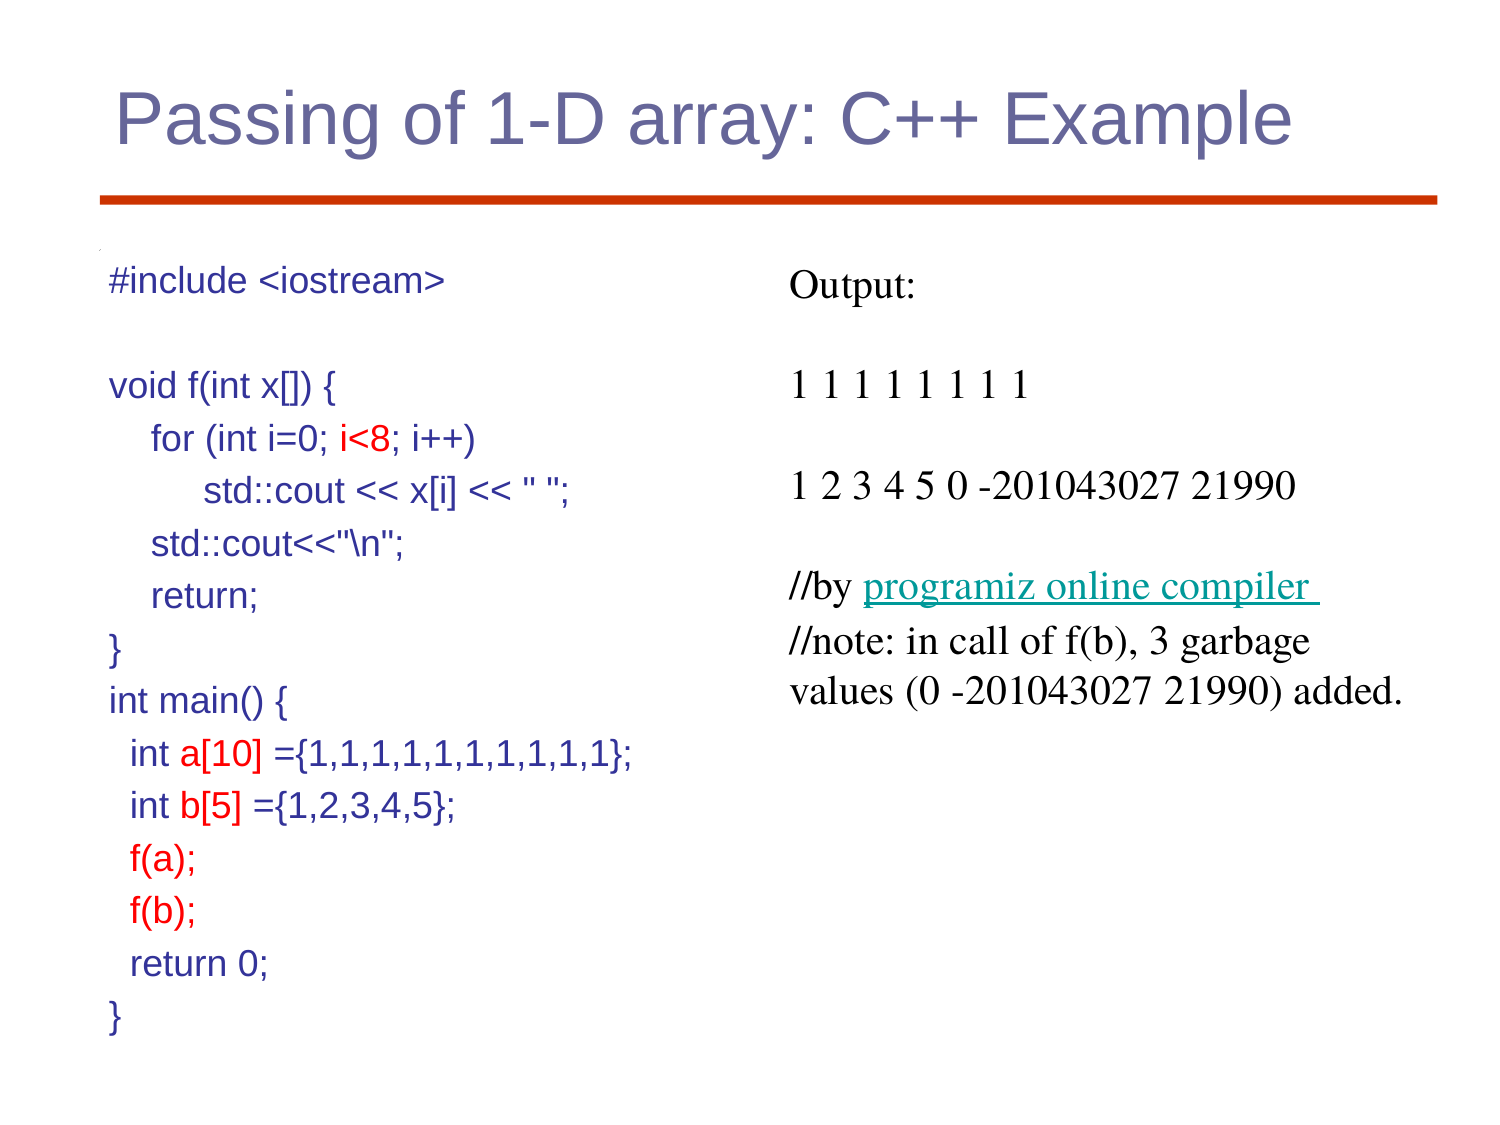

# Passing of 1-D array: C++ Example
#include <iostream>

void f(int x[]) {
    for (int i=0; i<8; i++)
         std::cout << x[i] << " ";
    std::cout<<"\n";
    return;
}
int main() {
  int a[10] ={1,1,1,1,1,1,1,1,1,1};
  int b[5] ={1,2,3,4,5};
  f(a);
  f(b);
  return 0;
}
Output:

1 1 1 1 1 1 1 1

1 2 3 4 5 0 -201043027 21990

//by programiz online compiler
//note: in call of f(b), 3 garbage values (0 -201043027 21990) added.